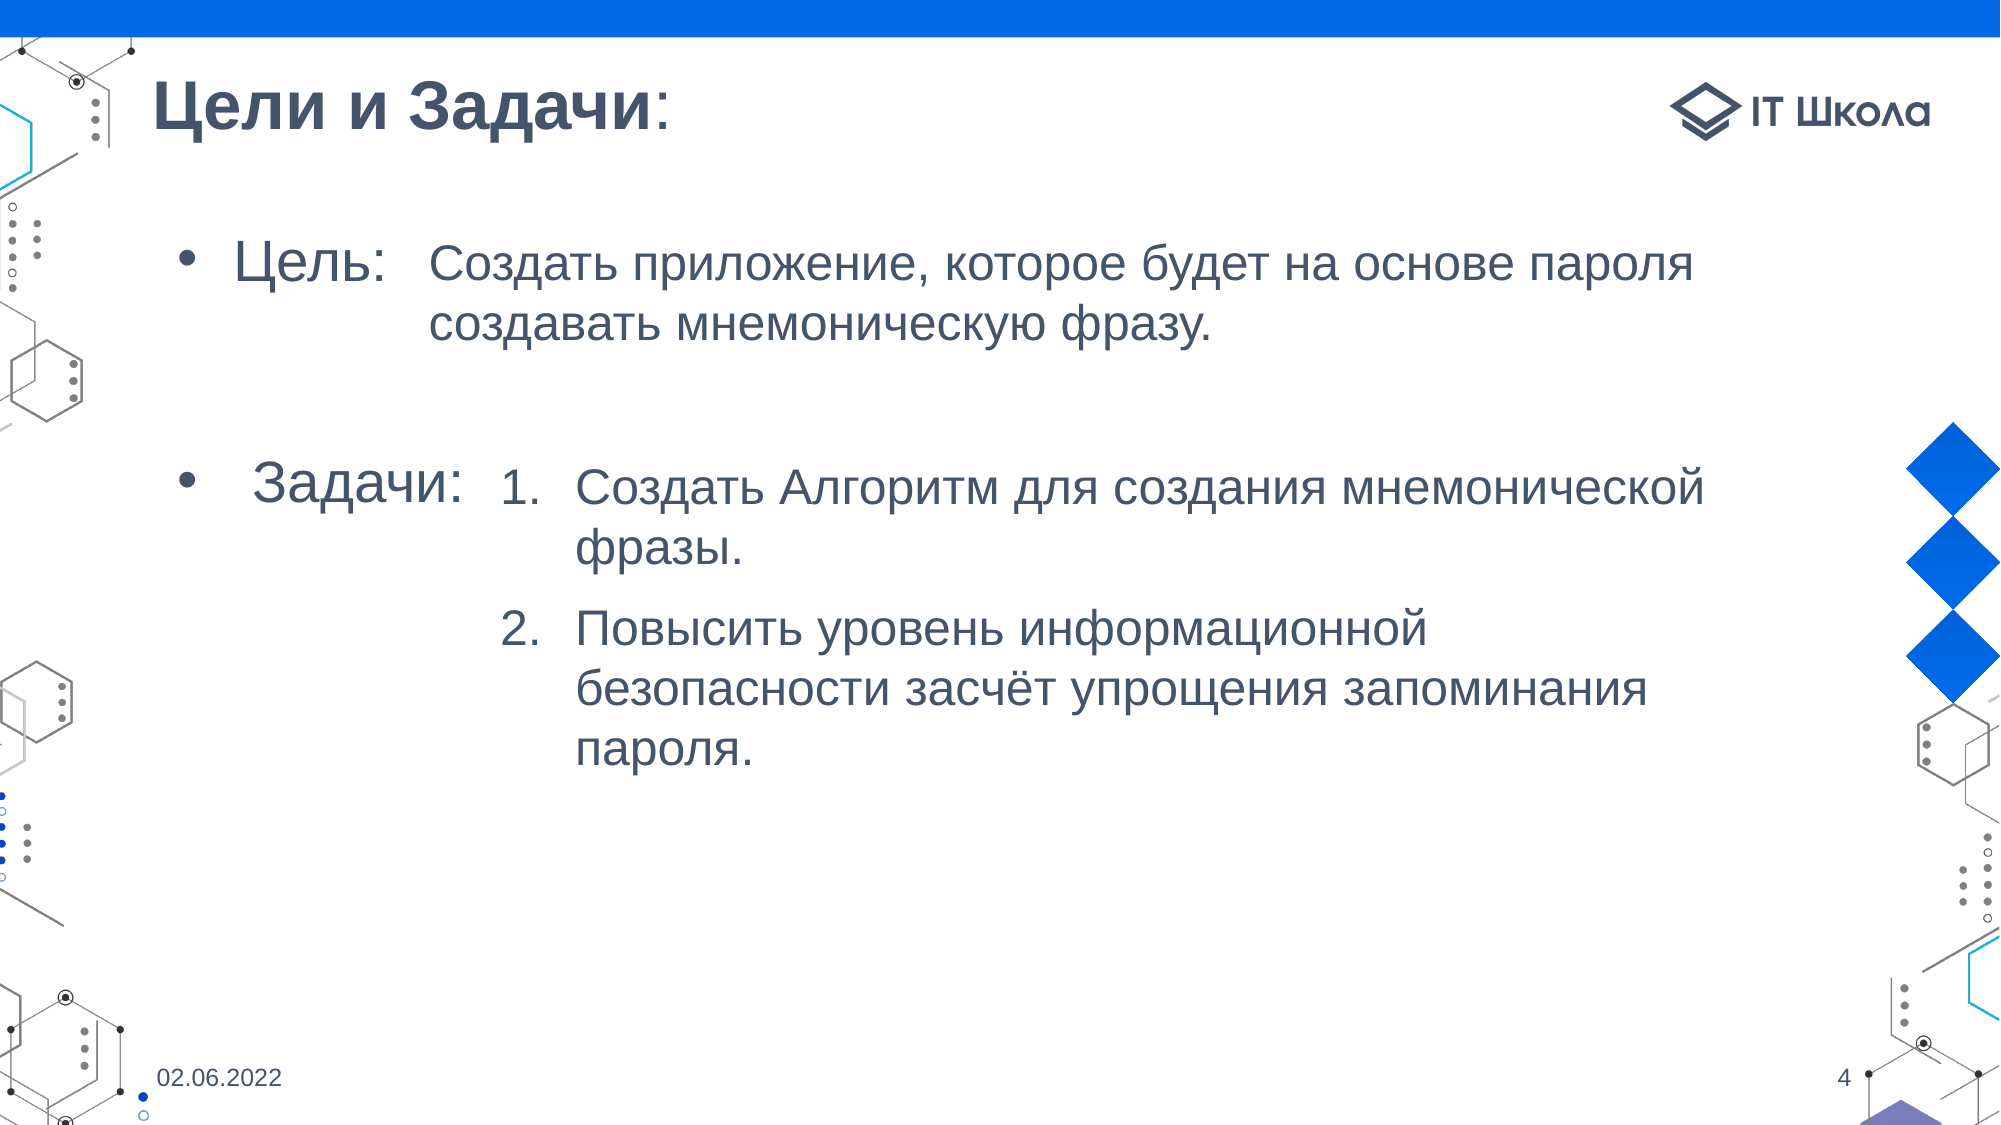

# Цели и Задачи:
Цель:
Создать приложение, которое будет на основе пароля создавать мнемоническую фразу.

Задачи:
Создать Алгоритм для создания мнемонической фразы.
Повысить уровень информационной безопасности засчёт упрощения запоминания пароля.

Click to add text
02.06.2022
4